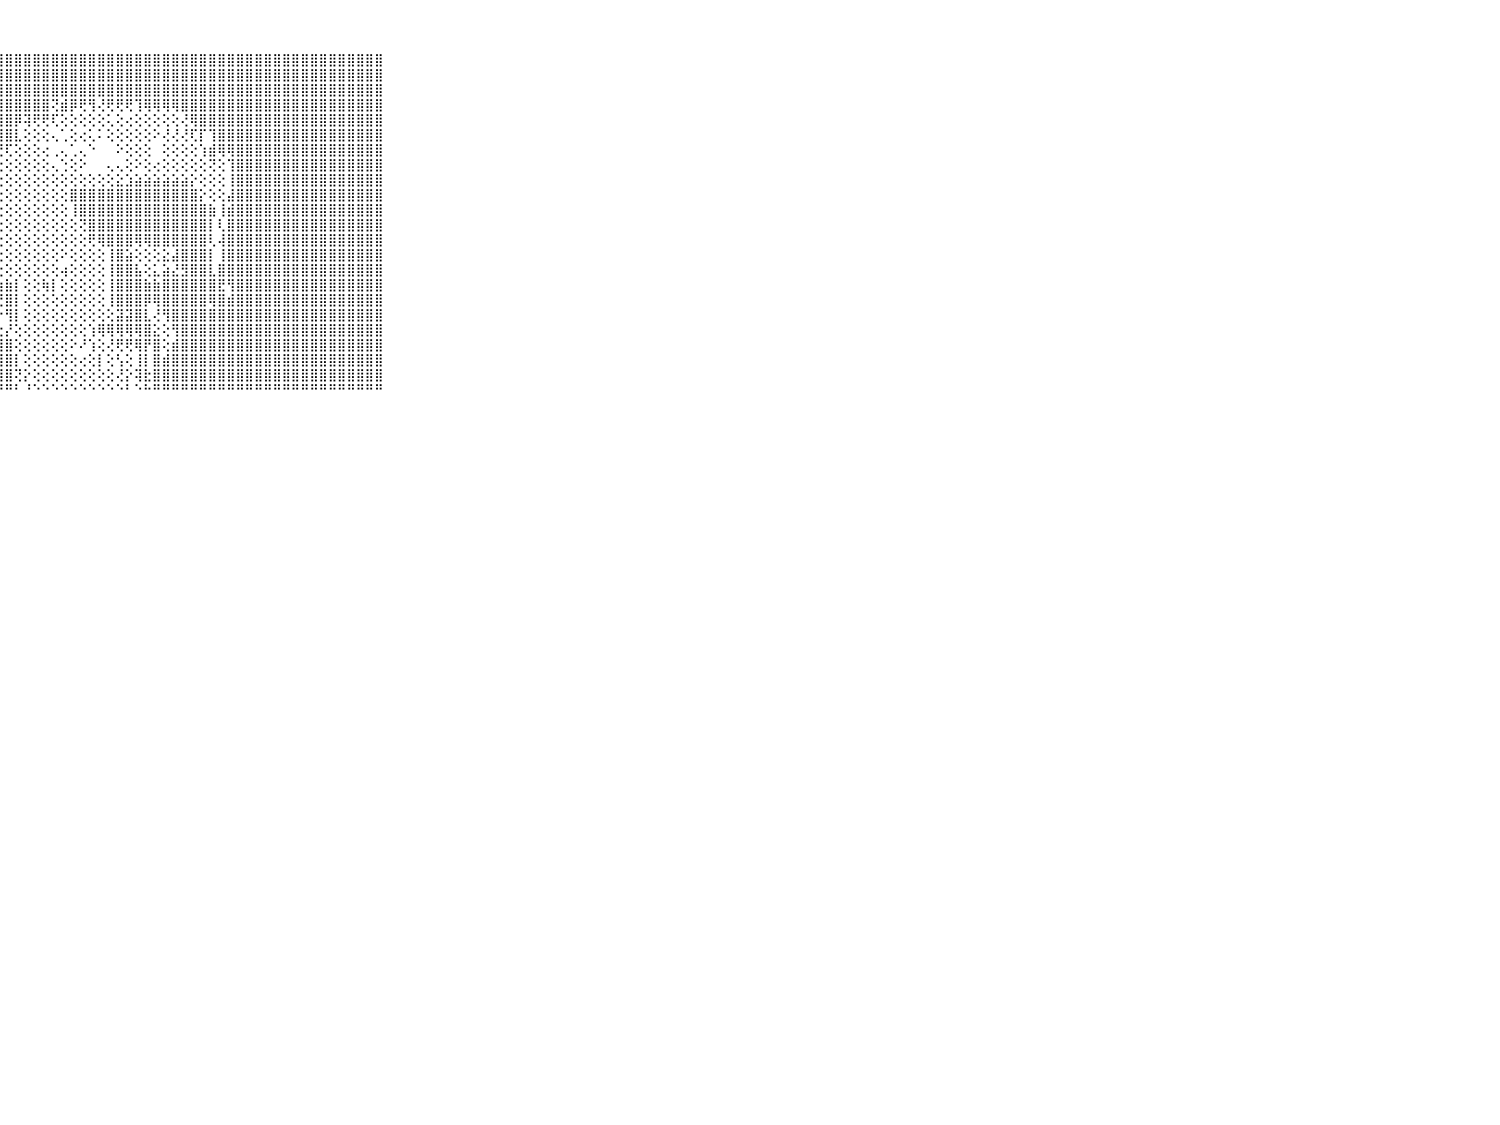

⠀⠀⠀⠀⠀⠀⠀⠀⠀⠀⠀⣿⣿⣿⣿⣿⣿⣿⣿⣿⣿⣿⣿⣿⣿⣿⣿⣿⣿⣿⣿⣿⣿⣿⣿⣿⣿⣿⣿⣿⣿⣿⣿⣿⣿⣿⣿⣿⣿⣿⣿⣿⣿⣿⣿⣿⣿⣿⣿⣿⣿⣿⣿⣿⣿⣿⣿⣿⣿⠀⠀⠀⠀⠀⠀⠀⠀⠀⠀⠀⠀
⠀⠀⠀⠀⠀⠀⠀⠀⠀⠀⠀⣿⣿⣿⣿⣿⣿⣿⣿⣿⣿⣿⣿⣿⣿⣿⣿⣿⣿⣿⣿⣿⣿⣿⣿⣿⣿⣿⣿⣿⣿⣿⣿⣿⣿⣿⣿⣿⣿⣿⣿⣿⣿⣿⣿⣿⣿⣿⣿⣿⣿⣿⣿⣿⣿⣿⣿⣿⣿⠀⠀⠀⠀⠀⠀⠀⠀⠀⠀⠀⠀
⠀⠀⠀⠀⠀⠀⠀⠀⠀⠀⠀⣿⣿⣿⣿⣿⣿⣿⣿⣿⣿⣿⣿⣿⣿⣿⣿⣿⣿⣿⣿⣿⣿⣿⣿⣿⣿⣿⣿⣿⣿⣿⣿⣿⣿⣿⣿⣿⣿⣿⣿⣿⣿⣿⣿⣿⣿⣿⣿⣿⣿⣿⣿⣿⣿⣿⣿⣿⣿⠀⠀⠀⠀⠀⠀⠀⠀⠀⠀⠀⠀
⠀⠀⠀⠀⠀⠀⠀⠀⠀⠀⠀⣿⣿⣿⣿⣿⣿⣿⣿⣿⣿⣿⣿⣿⣿⣿⣿⣿⣿⣿⣿⣿⣿⢝⣾⡿⢟⢻⢜⢟⢟⢟⢹⢿⢿⢿⢿⣿⣿⣿⣿⣿⣿⣿⣿⣿⣿⣿⣿⣿⣿⣿⣿⣿⣿⣿⣿⣿⣿⠀⠀⠀⠀⠀⠀⠀⠀⠀⠀⠀⠀
⠀⠀⠀⠀⠀⠀⠀⠀⠀⠀⠀⣿⣿⣿⣿⣿⣿⣿⣿⣿⣿⣿⣿⣿⣿⣿⣿⣿⣿⡿⢽⢟⢟⢏⢕⢕⢕⢕⢕⢅⢕⢔⢕⢕⢕⢕⢕⢜⢿⣿⣿⣿⣿⣿⣿⣿⣿⣿⣿⣿⣿⣿⣿⣿⣿⣿⣿⣿⣿⠀⠀⠀⠀⠀⠀⠀⠀⠀⠀⠀⠀
⠀⠀⠀⠀⠀⠀⠀⠀⠀⠀⠀⣿⣿⣿⣿⣿⣿⣿⣿⣿⣿⣿⣿⣿⣿⣿⣿⣿⣿⣇⢕⢕⢕⢄⢁⢕⢔⢅⠅⢕⢕⢕⢕⢕⠕⢜⢜⢜⢏⡏⢹⣿⣿⣿⣿⣿⣿⣿⣿⣿⣿⣿⣿⣿⣿⣿⣿⣿⣿⠀⠀⠀⠀⠀⠀⠀⠀⠀⠀⠀⠀
⠀⠀⠀⠀⠀⠀⠀⠀⠀⠀⠀⣿⣿⣿⣿⣿⣿⣿⣿⣿⣿⣿⣿⣿⣿⣿⡿⢟⢏⢕⢕⢕⢔⢀⢄⢁⢄⠑⠀⠀⠕⢕⢕⢕⠀⢕⢕⢕⢕⢱⣾⢿⢿⣿⣿⣿⣿⣿⣿⣿⣿⣿⣿⣿⣿⣿⣿⣿⣿⠀⠀⠀⠀⠀⠀⠀⠀⠀⠀⠀⠀
⠀⠀⠀⠀⠀⠀⠀⠀⠀⠀⠀⣿⣿⣿⣿⣿⣿⣿⣿⣿⣿⣿⣿⣿⣿⣵⢕⢕⢕⢕⢕⢕⢕⢄⢑⢕⠕⠀⠀⢄⢄⢕⠕⢕⢔⢕⢕⢕⢕⢕⢝⢕⢹⣿⣿⣿⣿⣿⣿⣿⣿⣿⣿⣿⣿⣿⣿⣿⣿⠀⠀⠀⠀⠀⠀⠀⠀⠀⠀⠀⠀
⠀⠀⠀⠀⠀⠀⠀⠀⠀⠀⠀⣿⣿⣿⣿⣿⣿⣿⣿⣿⣿⣿⣿⣿⣿⡕⢱⢕⢕⢕⢕⢕⢕⢕⢕⢕⢕⢕⢕⢕⣕⣱⣵⣵⣵⣵⣵⣵⡕⢕⢕⢕⢸⣿⣿⣿⣿⣿⣿⣿⣿⣿⣿⣿⣿⣿⣿⣿⣿⠀⠀⠀⠀⠀⠀⠀⠀⠀⠀⠀⠀
⠀⠀⠀⠀⠀⠀⠀⠀⠀⠀⠀⣿⣿⣿⣿⣿⣿⣿⣿⣿⣿⣿⣿⣿⣿⣿⢕⢕⢕⢕⢕⢕⢕⢕⢕⣿⣿⣿⣿⣿⣿⣿⣿⣿⣿⣿⣿⣿⣿⡕⢕⢕⣼⣿⣿⣿⣿⣿⣿⣿⣿⣿⣿⣿⣿⣿⣿⣿⣿⠀⠀⠀⠀⠀⠀⠀⠀⠀⠀⠀⠀
⠀⠀⠀⠀⠀⠀⠀⠀⠀⠀⠀⣿⣿⣿⣿⣿⣿⣿⣿⣿⣿⣿⣿⣿⣿⡯⢕⢕⢕⢕⢕⢕⢕⢕⢕⢸⣿⣿⣿⣿⣿⣿⣿⣿⣿⣿⣿⣿⣿⣿⣷⢸⣾⣿⣿⣿⣿⣿⣿⣿⣿⣿⣿⣿⣿⣿⣿⣿⣿⠀⠀⠀⠀⠀⠀⠀⠀⠀⠀⠀⠀
⠀⠀⠀⠀⠀⠀⠀⠀⠀⠀⠀⣿⣿⣿⣿⣿⣿⣿⣿⣿⣿⣿⣿⣿⣿⡇⢕⢕⢕⢕⢕⢕⢕⢕⢕⢕⢝⣿⣿⣿⣿⣿⣿⣿⣿⣿⣿⣿⣿⣿⡇⢇⣿⣿⣿⣿⣿⣿⣿⣿⣿⣿⣿⣿⣿⣿⣿⣿⣿⠀⠀⠀⠀⠀⠀⠀⠀⠀⠀⠀⠀
⠀⠀⠀⠀⠀⠀⠀⠀⠀⠀⠀⣿⣿⣿⣿⣿⣿⣿⣿⣿⣿⣿⣿⣿⣿⢇⢕⢕⢕⢕⢕⢕⢕⢕⢕⢕⢕⢟⢿⣿⣿⣿⢿⢿⣿⣿⣿⣿⣿⣿⢇⢼⣿⣿⣿⣿⣿⣿⣿⣿⣿⣿⣿⣿⣿⣿⣿⣿⣿⠀⠀⠀⠀⠀⠀⠀⠀⠀⠀⠀⠀
⠀⠀⠀⠀⠀⠀⠀⠀⠀⠀⠀⣿⣿⣿⣿⣿⣿⣿⣿⣿⣿⣿⣿⣿⣿⡇⢕⢕⢕⢕⢕⢕⢕⢕⠕⢕⢕⢕⢕⢸⣿⣵⢕⢕⢕⣕⣼⣿⣿⣿⡇⢸⣿⣿⣿⣿⣿⣿⣿⣿⣿⣿⣿⣿⣿⣿⣿⣿⣿⠀⠀⠀⠀⠀⠀⠀⠀⠀⠀⠀⠀
⠀⠀⠀⠀⠀⠀⠀⠀⠀⠀⠀⣿⣿⣿⣿⣿⣿⣿⣿⣿⣿⣿⣿⣿⡿⢇⢕⢕⢕⢕⢕⢕⢕⢕⢴⢕⢕⢕⢕⢸⣿⣿⣧⢕⣅⣵⣜⣻⣿⣿⣇⣿⣿⣿⣿⣿⣿⣿⣿⣿⣿⣿⣿⣿⣿⣿⣿⣿⣿⠀⠀⠀⠀⠀⠀⠀⠀⠀⠀⠀⠀
⠀⠀⠀⠀⠀⠀⠀⠀⠀⠀⠀⣿⣿⣿⣿⣿⣿⣿⣿⣿⣿⣿⣿⣿⢕⢕⢕⢱⣷⡇⢕⢕⢷⡇⢕⢕⢕⢕⢕⢸⣿⣿⣿⣷⣷⣿⣿⣿⣿⣿⣿⣟⢻⣿⣿⣿⣿⣿⣿⣿⣿⣿⣿⣿⣿⣿⣿⣿⣿⠀⠀⠀⠀⠀⠀⠀⠀⠀⠀⠀⠀
⠀⠀⠀⠀⠀⠀⠀⠀⠀⠀⠀⣿⣿⣿⣿⣿⣿⣿⣿⣿⣿⣿⣿⣿⣧⢇⢕⢜⣿⡇⢕⢕⢕⢕⢕⢕⢕⢕⢕⢸⣿⣿⣿⡿⢿⣿⣿⣿⣿⣿⢿⣿⣾⣿⣿⣿⣿⣿⣿⣿⣿⣿⣿⣿⣿⣿⣿⣿⣿⠀⠀⠀⠀⠀⠀⠀⠀⠀⠀⠀⠀
⠀⠀⠀⠀⠀⠀⠀⠀⠀⠀⠀⣿⣿⣿⣿⣿⣿⣿⣿⣿⣿⣿⣿⣿⣿⣳⣇⡕⢻⡇⢕⢕⢕⢕⢕⢕⢕⢕⢕⢕⣽⣽⣿⣇⢜⢻⣿⣿⣿⣿⣿⣿⣿⣿⣿⣿⣿⣿⣿⣿⣿⣿⣿⣿⣿⣿⣿⣿⣿⠀⠀⠀⠀⠀⠀⠀⠀⠀⠀⠀⠀
⠀⠀⠀⠀⠀⠀⠀⠀⠀⠀⠀⣿⣿⣿⣿⣿⣿⣿⣿⣿⣿⣿⣿⣿⣿⣿⣝⣕⡜⢕⢕⢕⢕⢕⢕⢕⢕⢱⢿⢿⢿⢿⢿⣿⣕⢕⢻⣿⣿⣿⣿⣿⣿⣿⣿⣿⣿⣿⣿⣿⣿⣿⣿⣿⣿⣿⣿⣿⣿⠀⠀⠀⠀⠀⠀⠀⠀⠀⠀⠀⠀
⠀⠀⠀⠀⠀⠀⠀⠀⠀⠀⠀⣿⣿⣿⣿⣿⣿⣿⣿⣿⣿⣿⣿⣿⣿⣿⣿⣿⣿⢕⢕⢕⢕⢕⢕⠕⠜⢱⢕⢜⢟⢟⢿⡟⣿⢕⣾⣿⣿⣿⣿⣿⣿⣿⣿⣿⣿⣿⣿⣿⣿⣿⣿⣿⣿⣿⣿⣿⣿⠀⠀⠀⠀⠀⠀⠀⠀⠀⠀⠀⠀
⠀⠀⠀⠀⠀⠀⠀⠀⠀⠀⠀⣿⣿⣿⣿⣿⣿⣿⣿⣿⣿⣿⣿⣿⣿⣿⣿⣿⣿⡇⢕⢕⢕⢕⢕⢕⢔⢕⡇⢕⢣⢕⢸⡇⣿⣾⣿⣿⣿⣿⣿⣿⣿⣿⣿⣿⣿⣿⣿⣿⣿⣿⣿⣿⣿⣿⣿⣿⣿⠀⠀⠀⠀⠀⠀⠀⠀⠀⠀⠀⠀
⠀⠀⠀⠀⠀⠀⠀⠀⠀⠀⠀⣿⣿⣿⣿⣿⣿⣿⣿⣿⣿⣿⣿⣿⣿⣿⣿⣿⣿⢝⡕⢕⢕⢕⢕⢕⢕⢕⢕⢕⢜⡕⢽⣗⣿⣿⣿⣿⣿⣿⣿⣿⣿⣿⣿⣿⣿⣿⣿⣿⣿⣿⣿⣿⣿⣿⣿⣿⣿⠀⠀⠀⠀⠀⠀⠀⠀⠀⠀⠀⠀
⠀⠀⠀⠀⠀⠀⠀⠀⠀⠀⠀⠛⠛⠛⠛⠛⠛⠛⠛⠛⠛⠛⠛⠛⠛⠛⠛⠛⠛⠃⠘⠑⠑⠑⠑⠑⠑⠑⠑⠑⠑⠃⠑⠓⠛⠛⠛⠛⠛⠛⠛⠛⠛⠛⠛⠛⠛⠛⠛⠛⠛⠛⠛⠛⠛⠛⠛⠛⠛⠀⠀⠀⠀⠀⠀⠀⠀⠀⠀⠀⠀